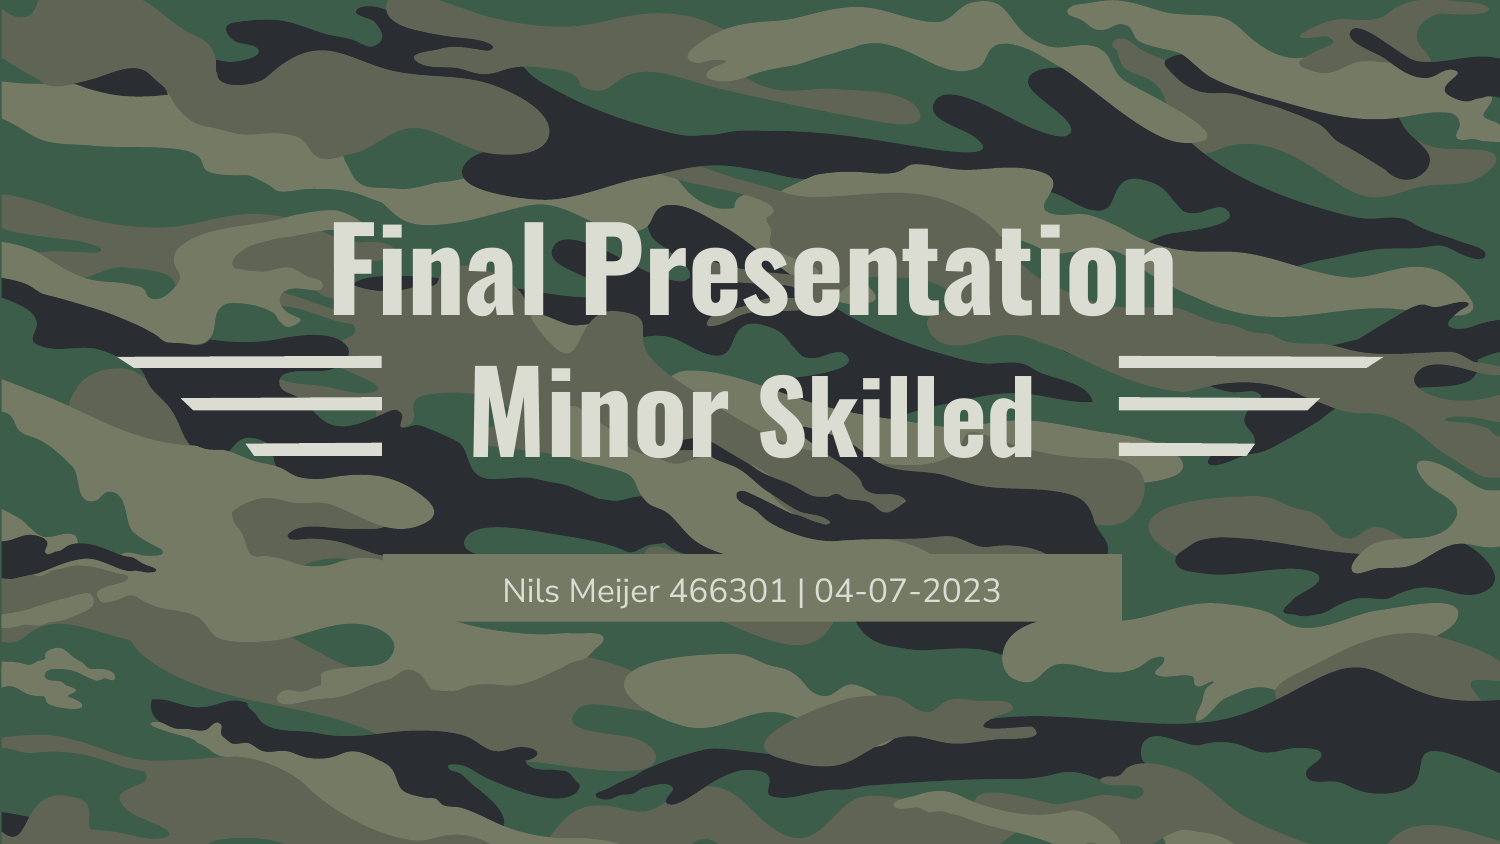

Final Presentation
# Minor Skilled

Nils Meijer 466301 | 04-07-2023